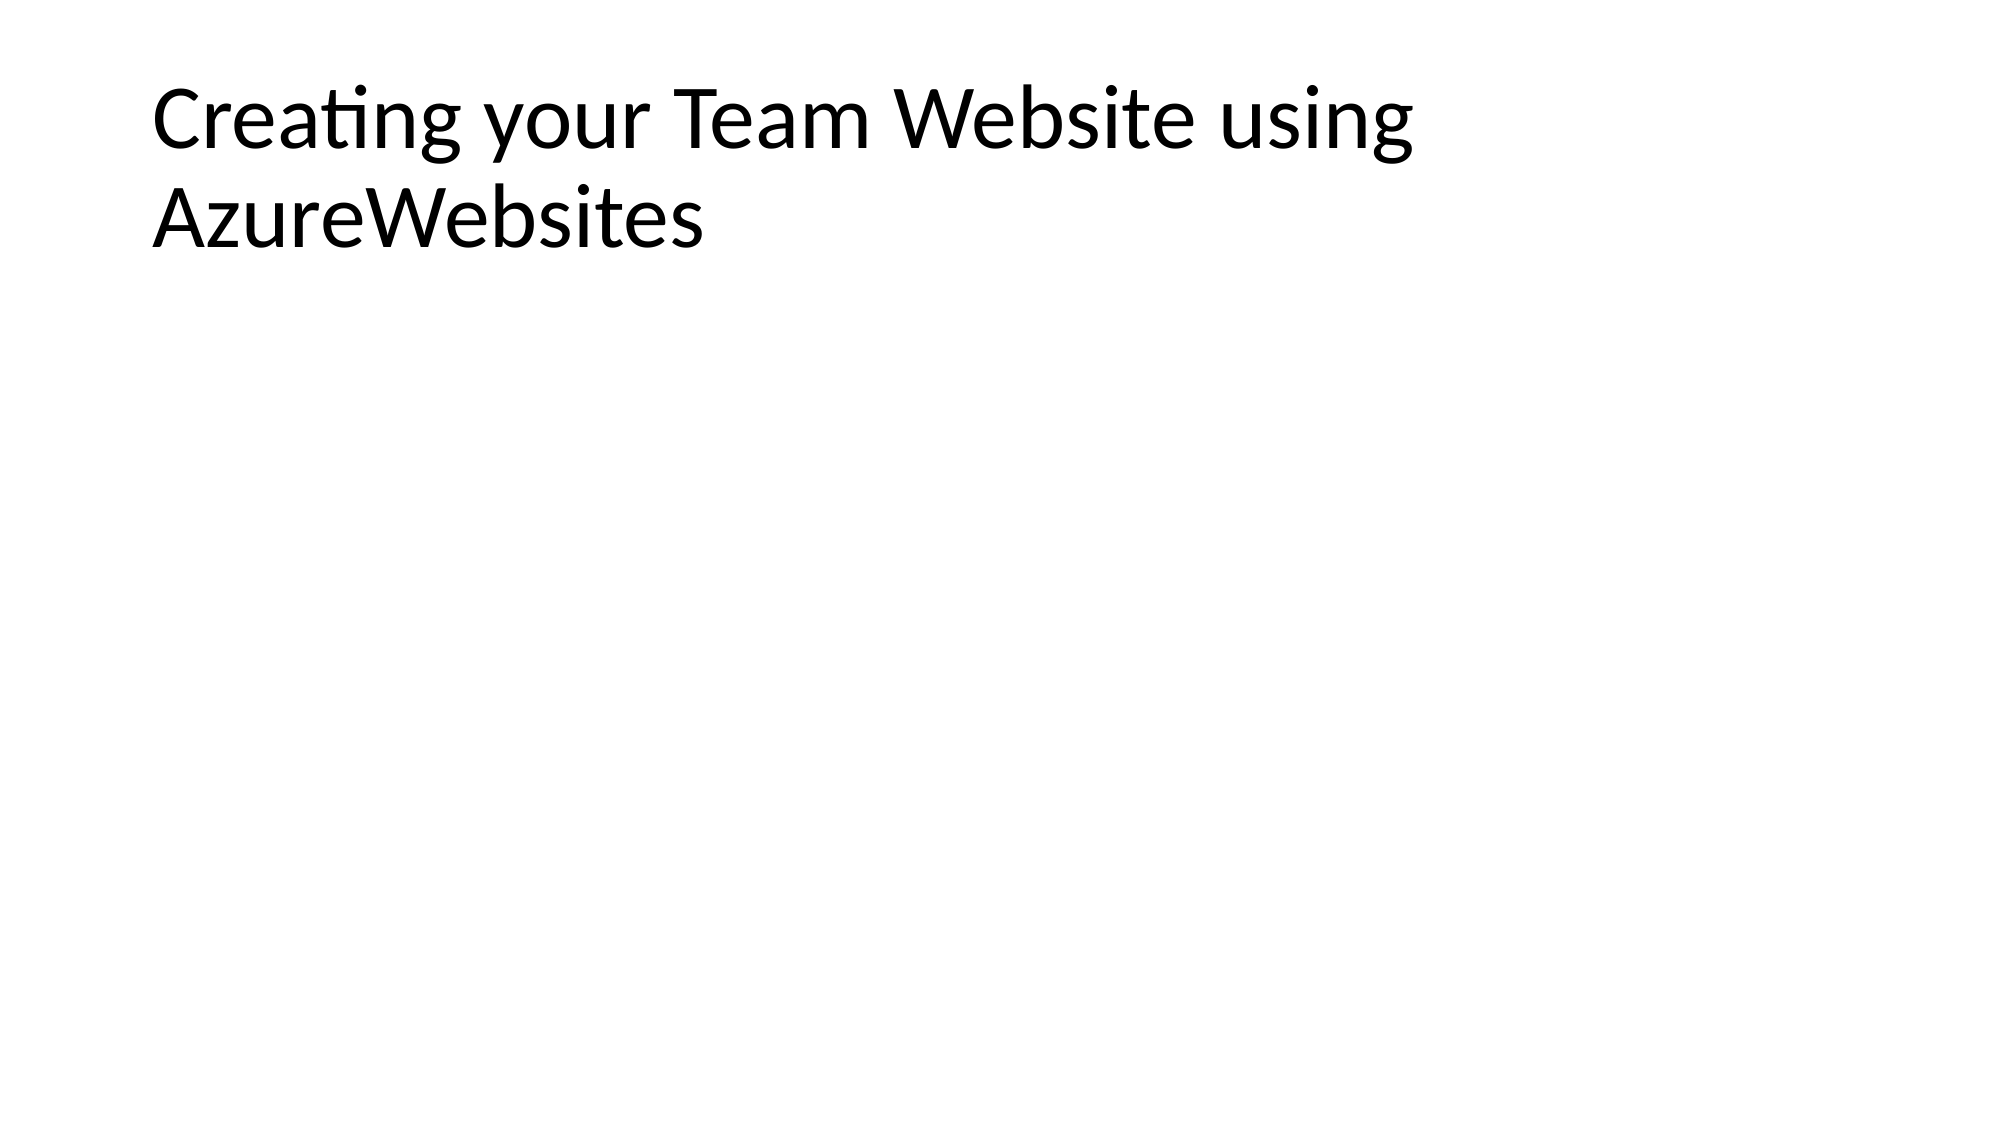

# Creating your Team Website using AzureWebsites